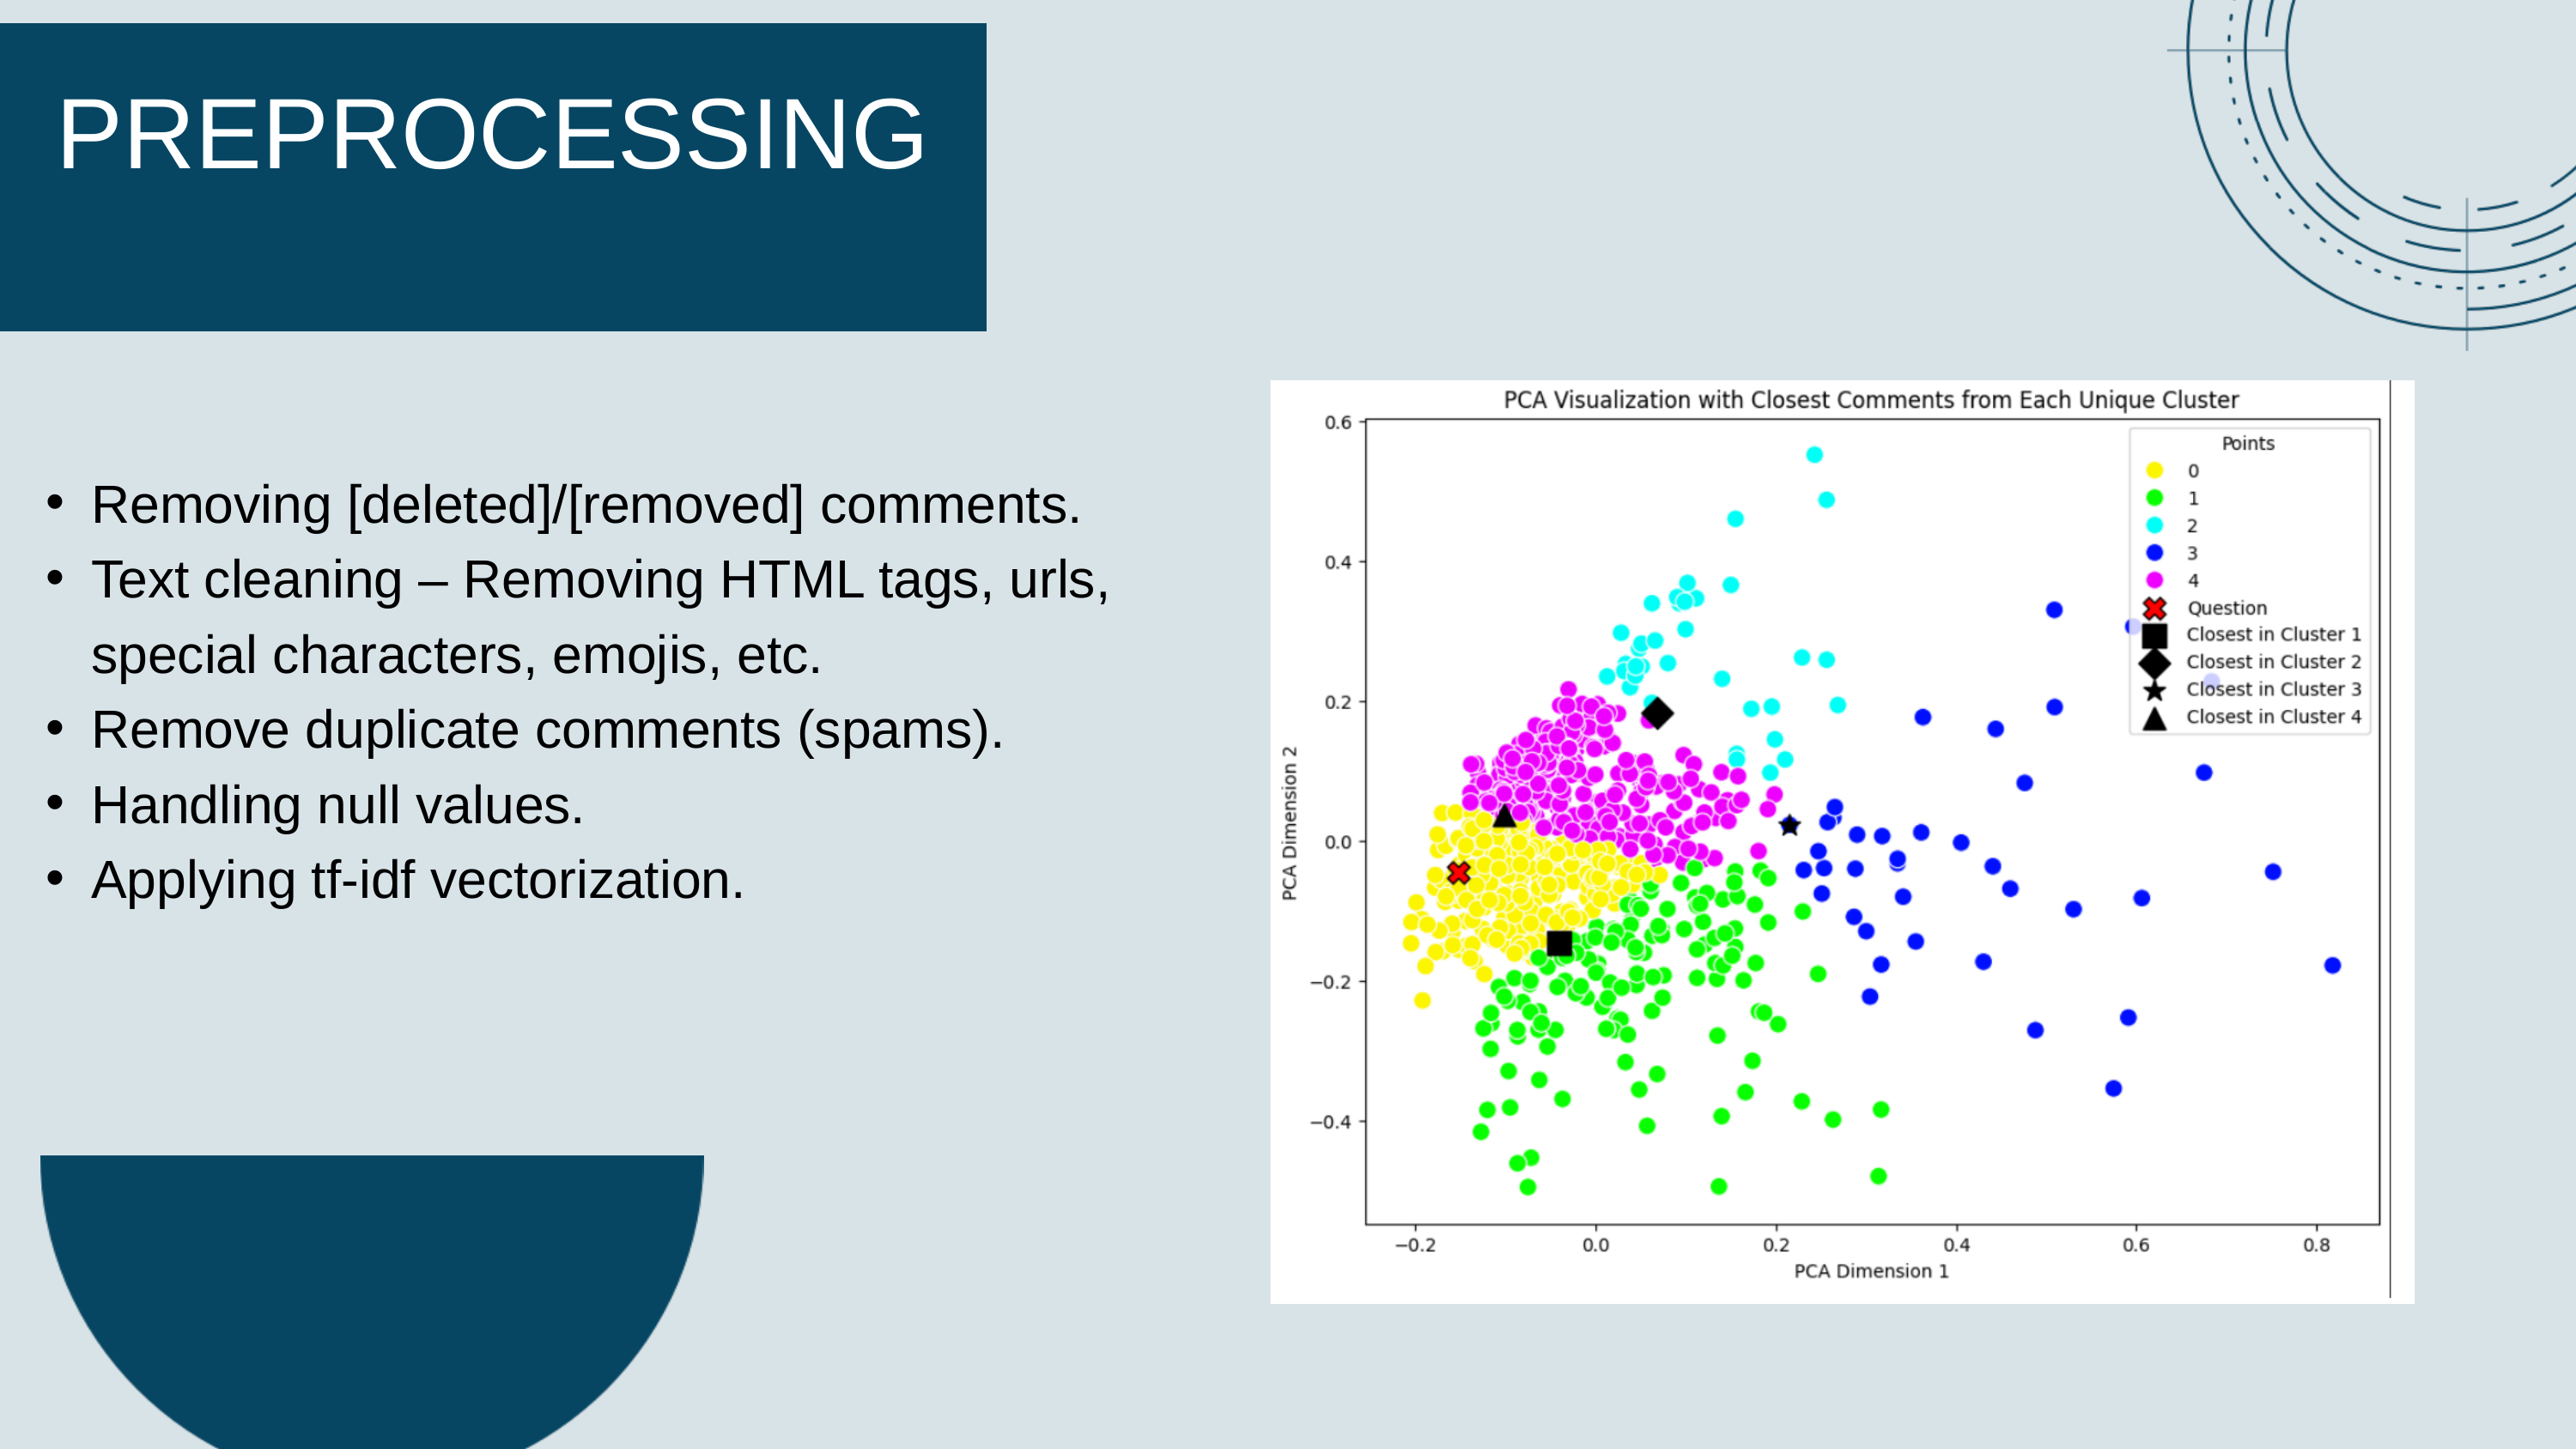

PREPROCESSING

Removing [deleted]/[removed] comments.
Text cleaning – Removing HTML tags, urls, special characters, emojis, etc.
Remove duplicate comments (spams).
Handling null values.
Applying tf-idf vectorization.